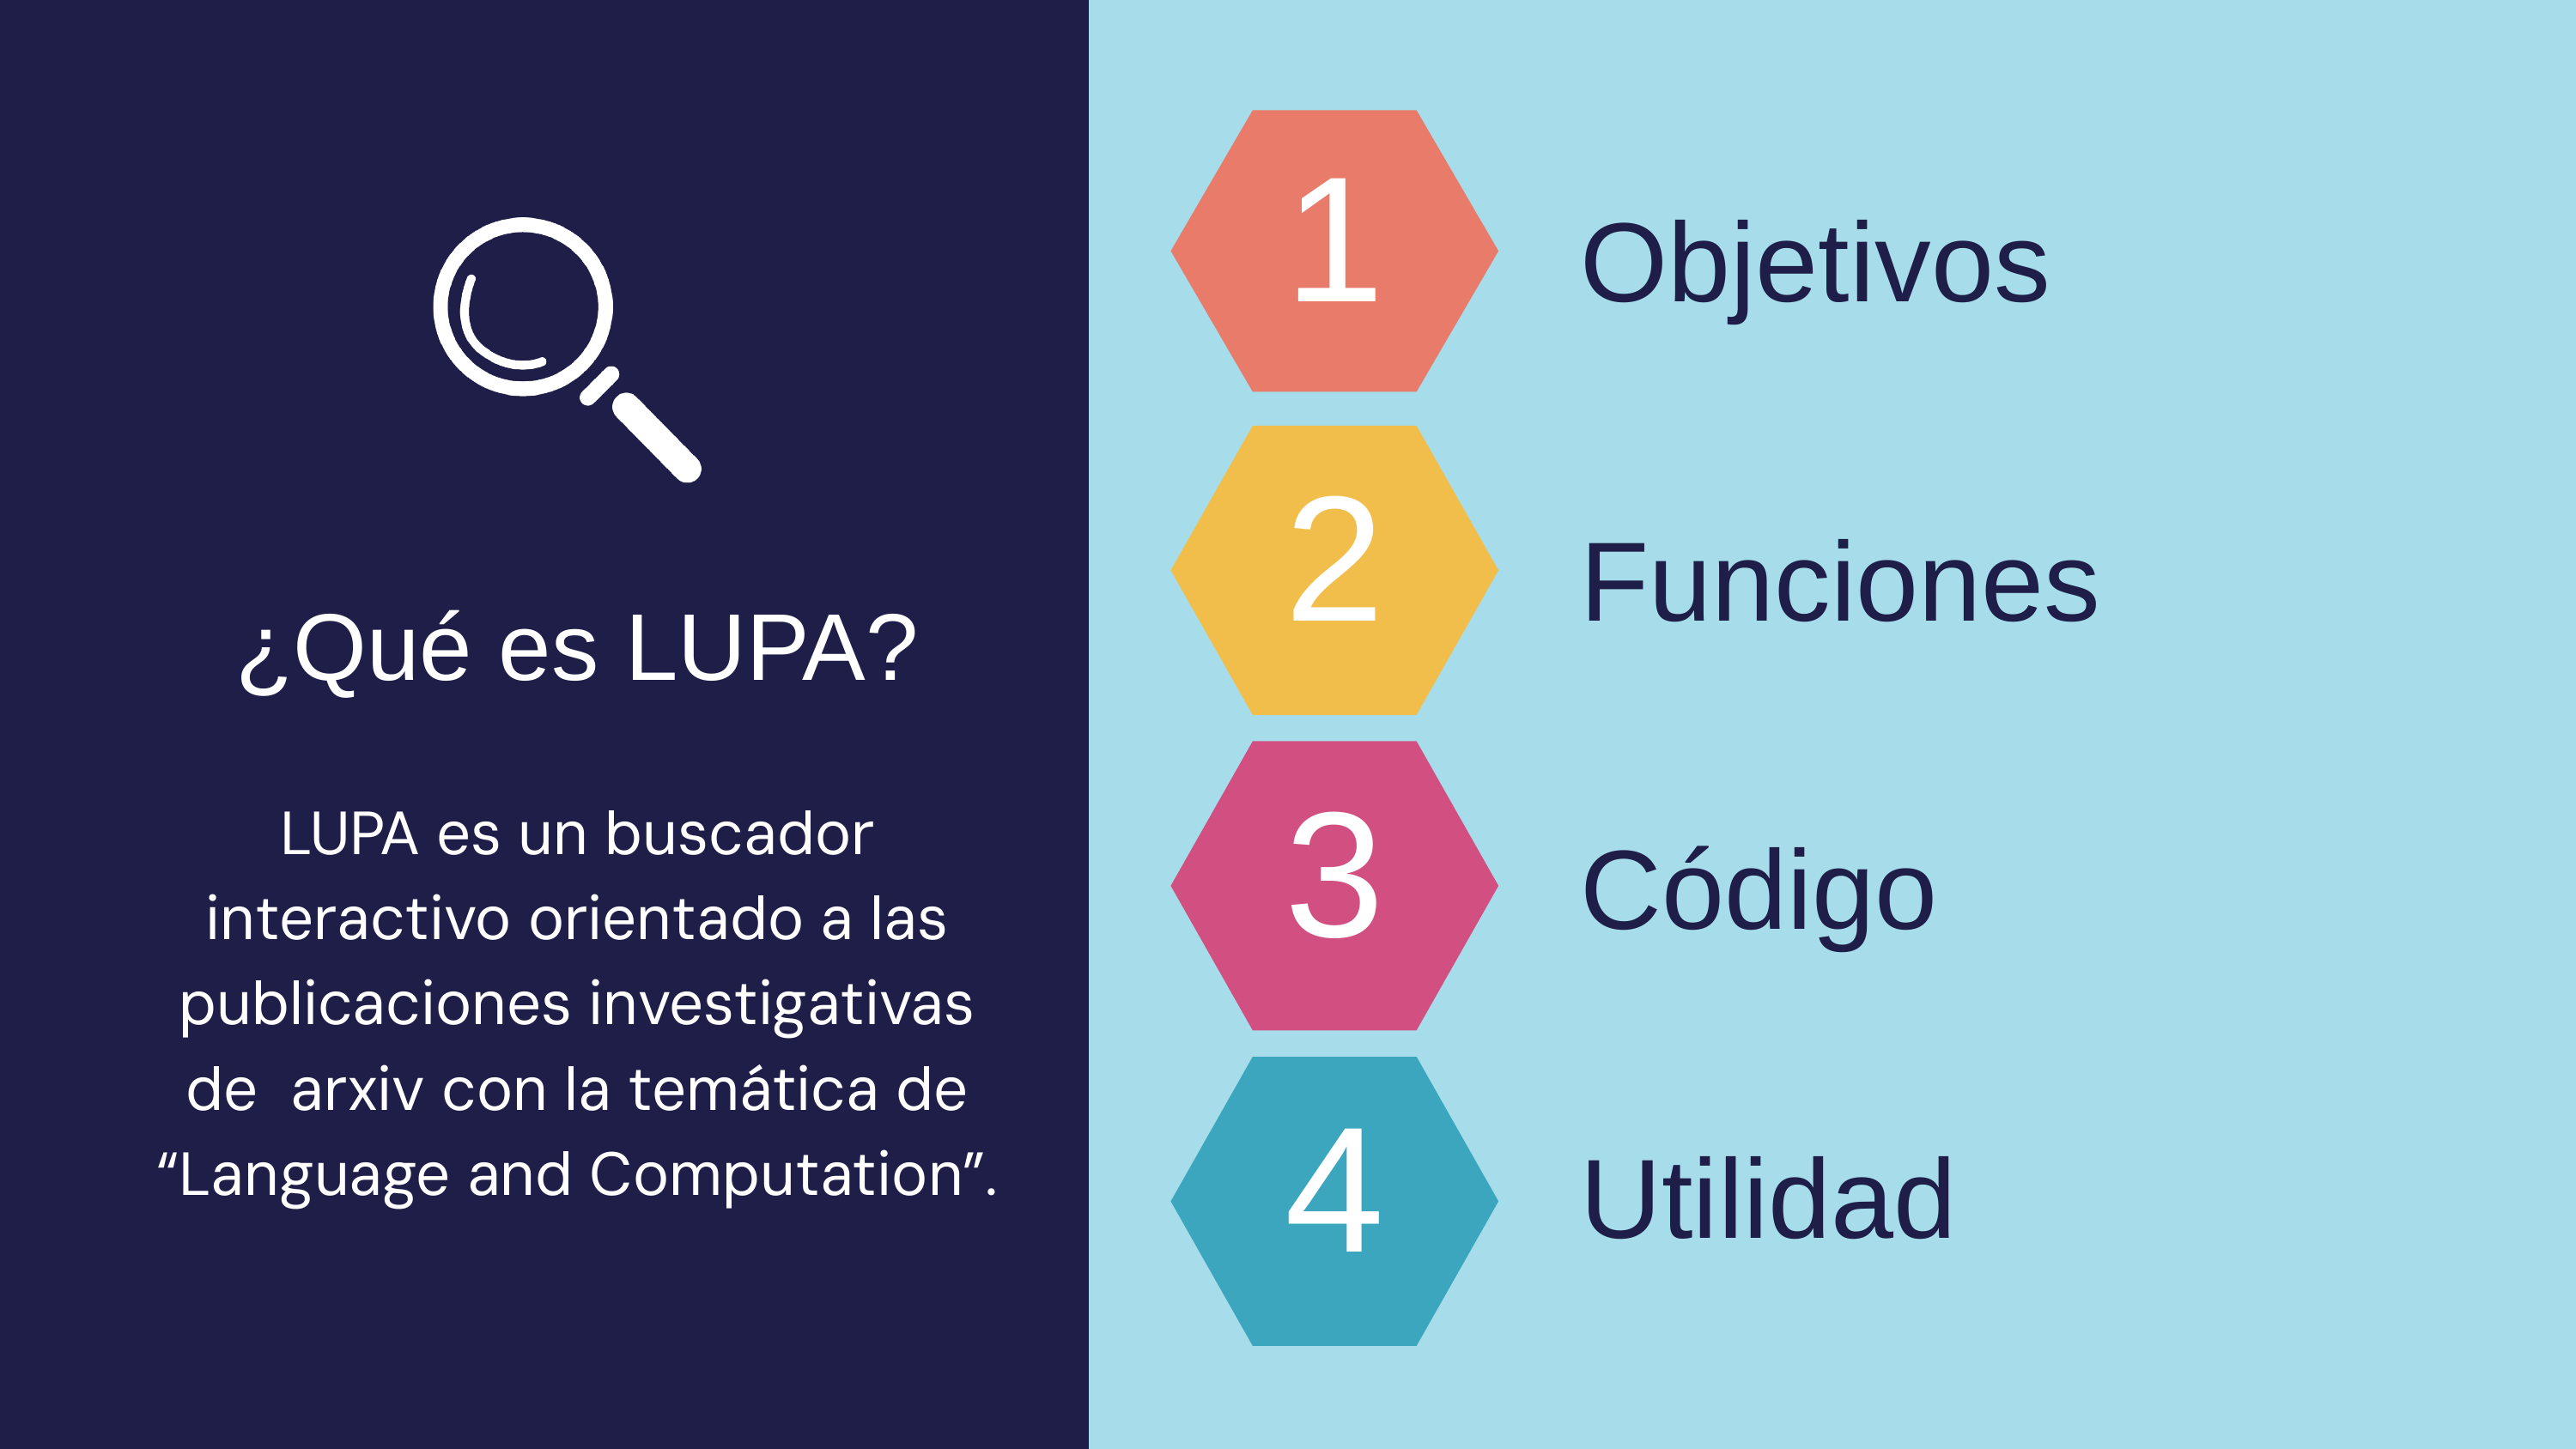

1
Objetivos

2
Funciones
¿Qué es LUPA?

3
LUPA es un buscador interactivo orientado a las publicaciones investigativas de  arxiv con la temática de “Language and Computation”.
Código

4
Utilidad